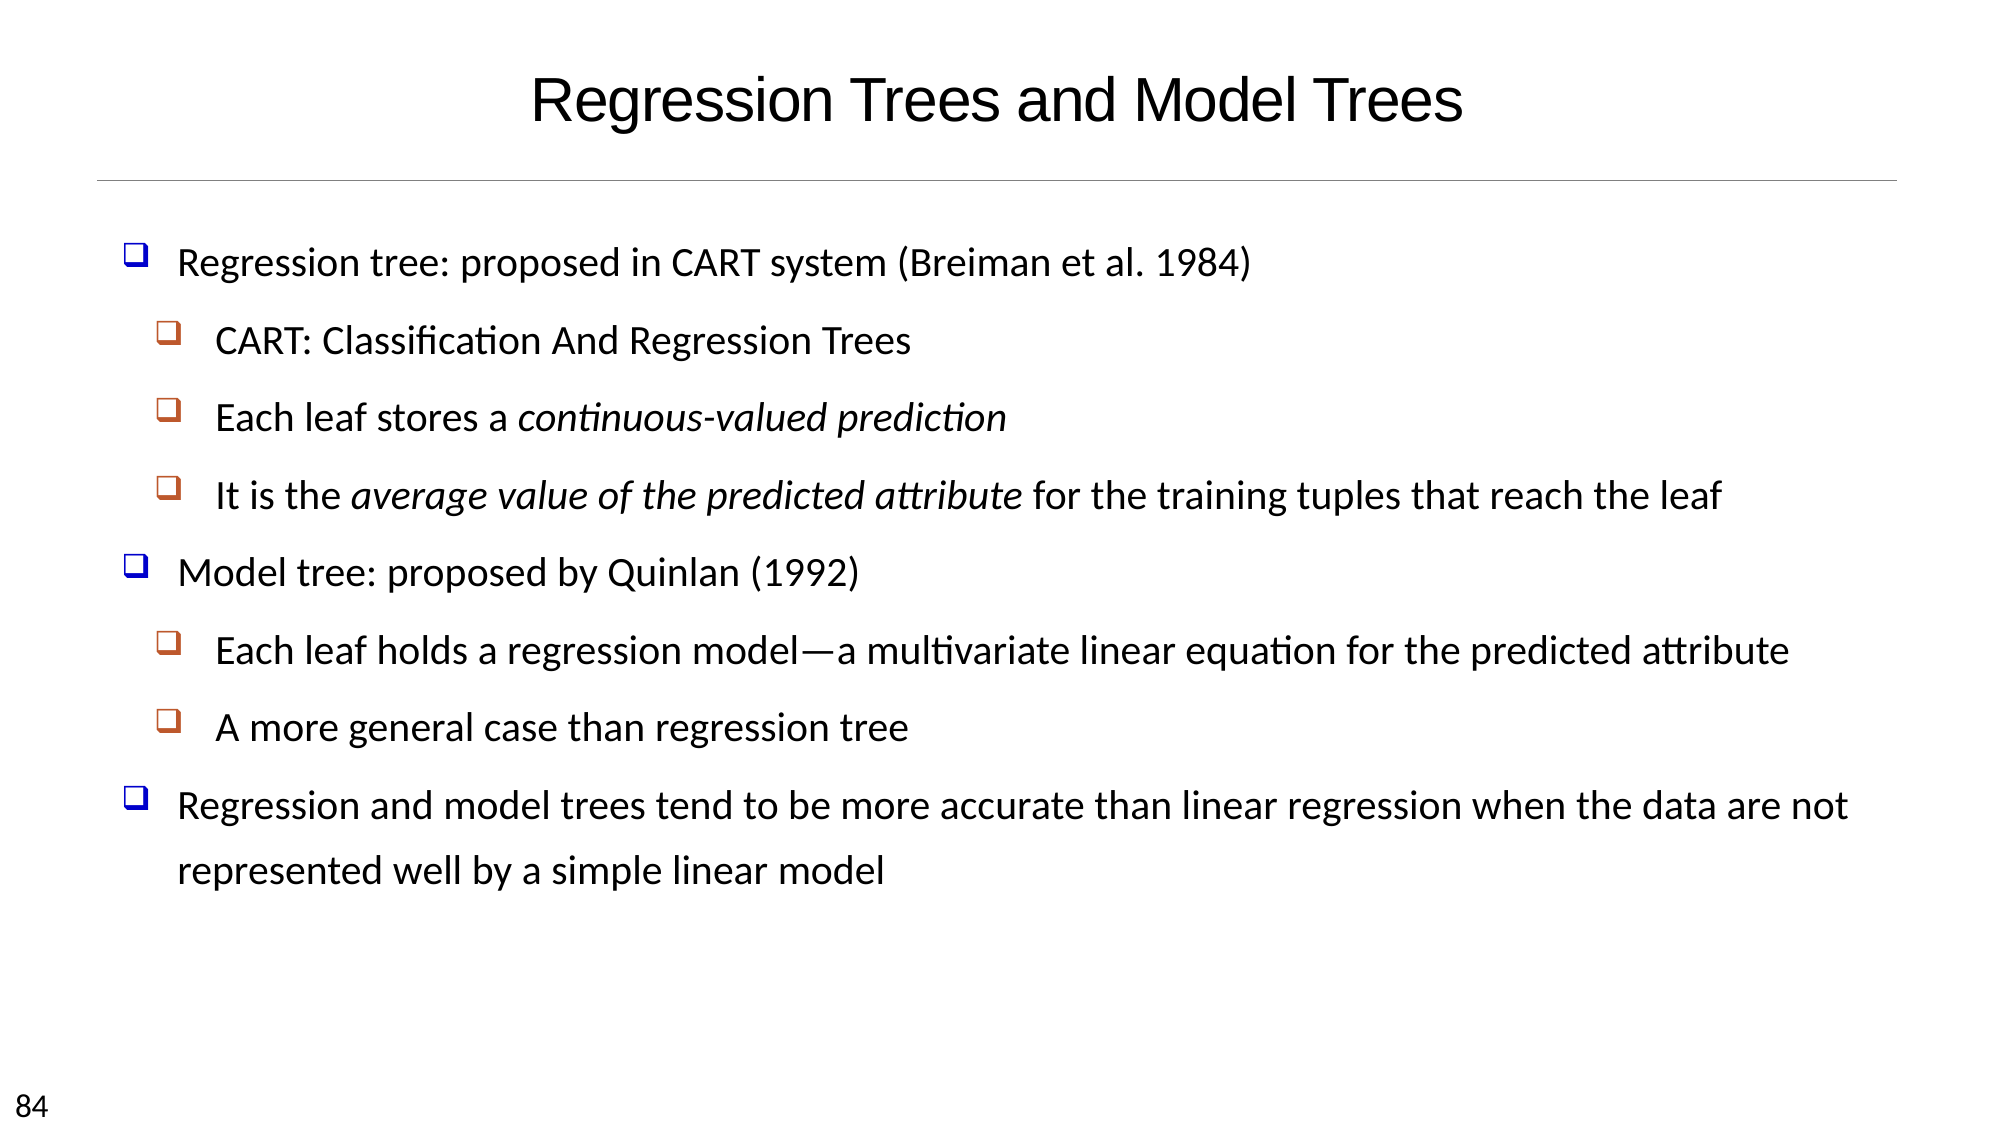

Regression Trees and Model Trees
Regression tree: proposed in CART system (Breiman et al. 1984)
CART: Classification And Regression Trees
Each leaf stores a continuous-valued prediction
It is the average value of the predicted attribute for the training tuples that reach the leaf
Model tree: proposed by Quinlan (1992)
Each leaf holds a regression model—a multivariate linear equation for the predicted attribute
A more general case than regression tree
Regression and model trees tend to be more accurate than linear regression when the data are not represented well by a simple linear model